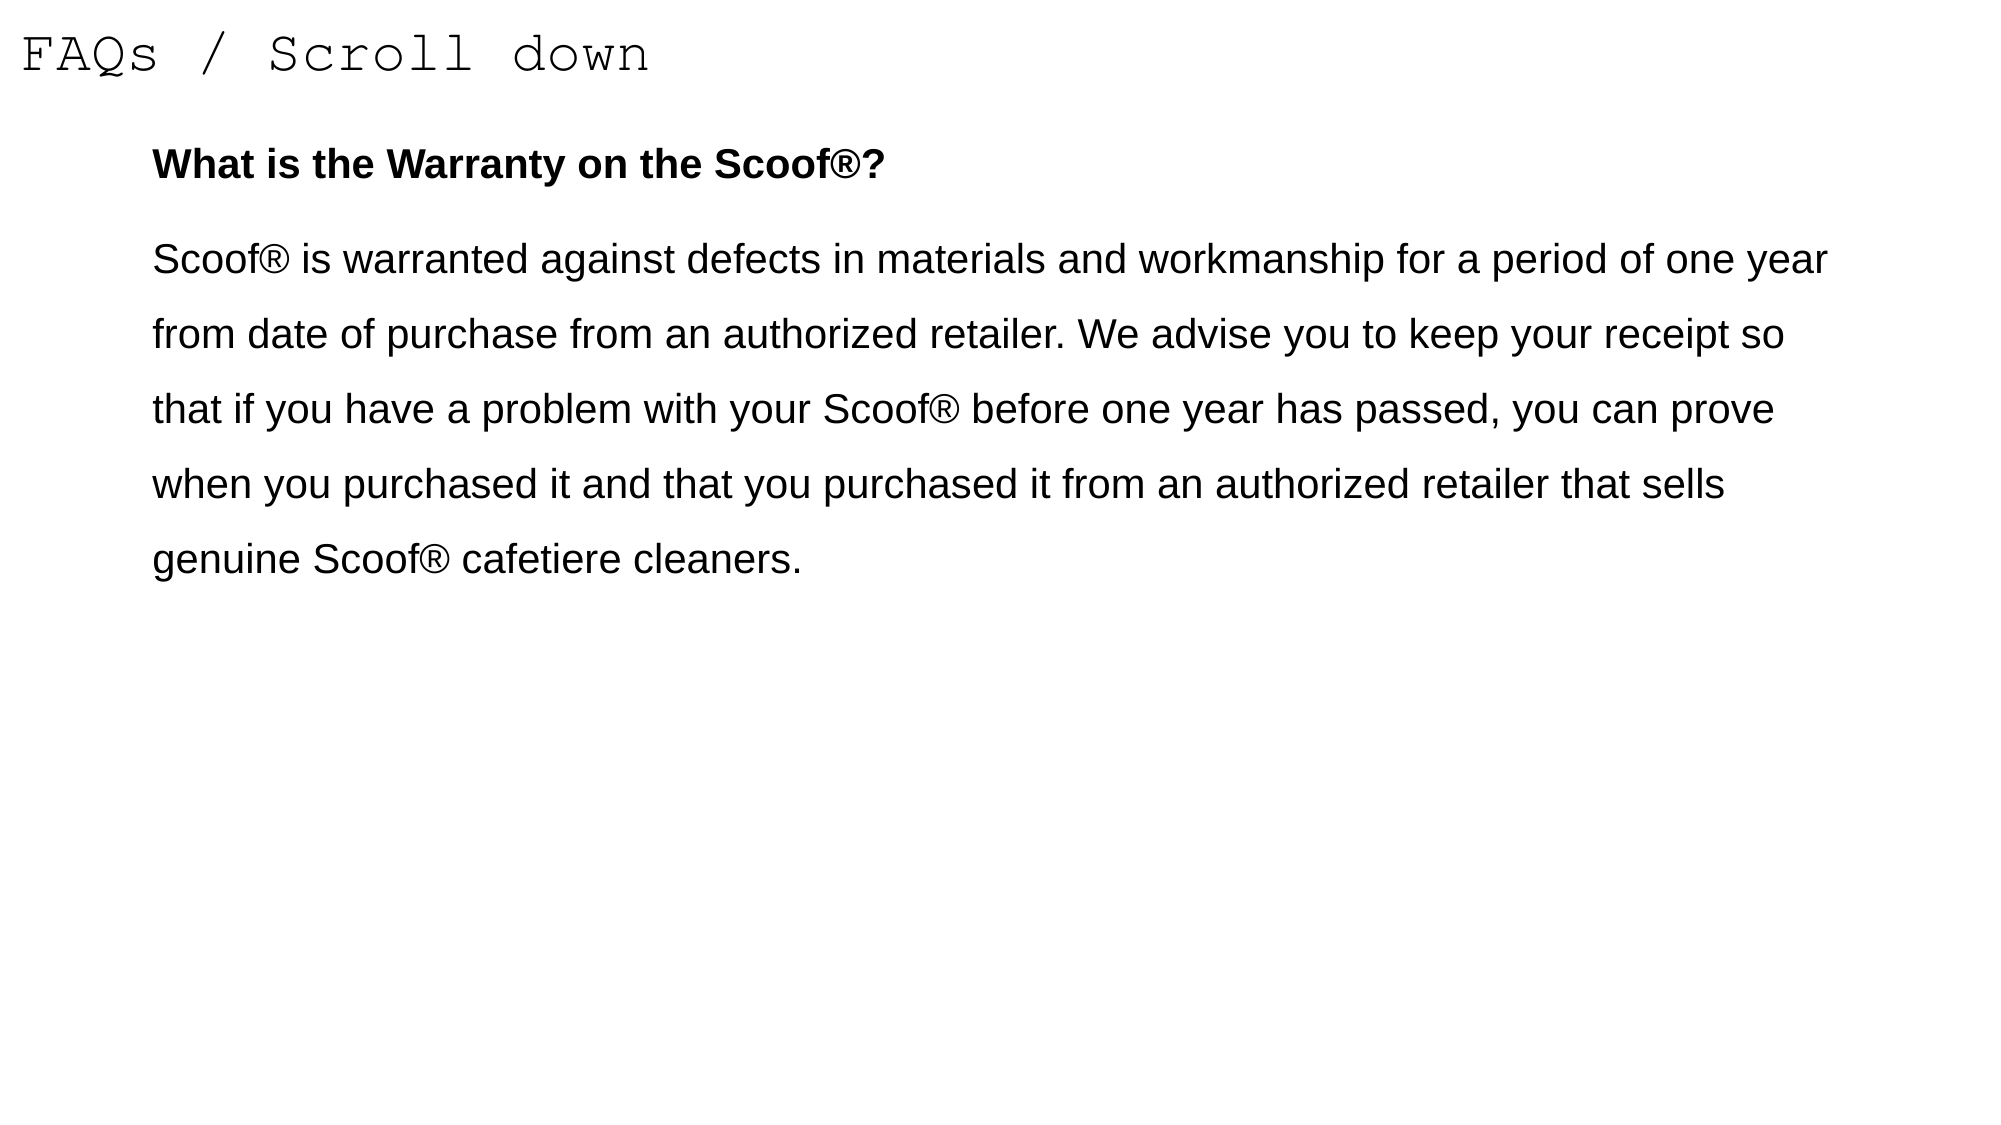

# FAQs / Scroll down
What is the Warranty on the Scoof®?
Scoof® is warranted against defects in materials and workmanship for a period of one year from date of purchase from an authorized retailer. We advise you to keep your receipt so that if you have a problem with your Scoof® before one year has passed, you can prove when you purchased it and that you purchased it from an authorized retailer that sells genuine Scoof® cafetiere cleaners.